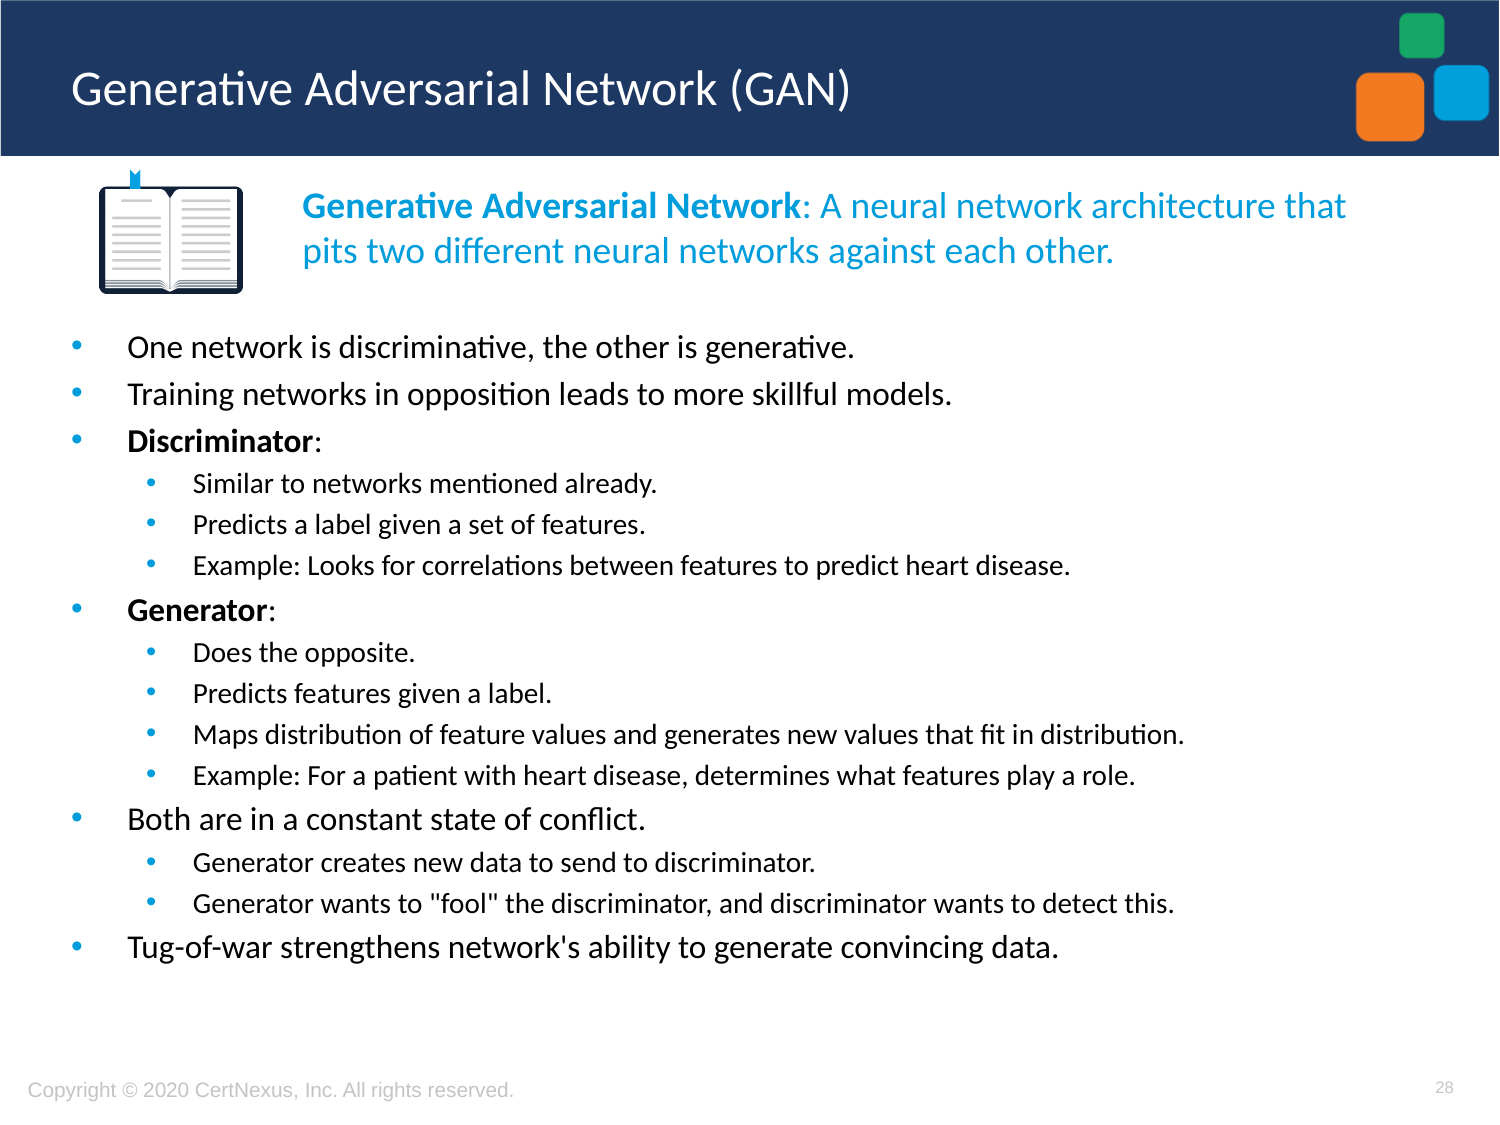

# Generative Adversarial Network (GAN)
Generative Adversarial Network: A neural network architecture that pits two different neural networks against each other.
One network is discriminative, the other is generative.
Training networks in opposition leads to more skillful models.
Discriminator:
Similar to networks mentioned already.
Predicts a label given a set of features.
Example: Looks for correlations between features to predict heart disease.
Generator:
Does the opposite.
Predicts features given a label.
Maps distribution of feature values and generates new values that fit in distribution.
Example: For a patient with heart disease, determines what features play a role.
Both are in a constant state of conflict.
Generator creates new data to send to discriminator.
Generator wants to "fool" the discriminator, and discriminator wants to detect this.
Tug-of-war strengthens network's ability to generate convincing data.
28